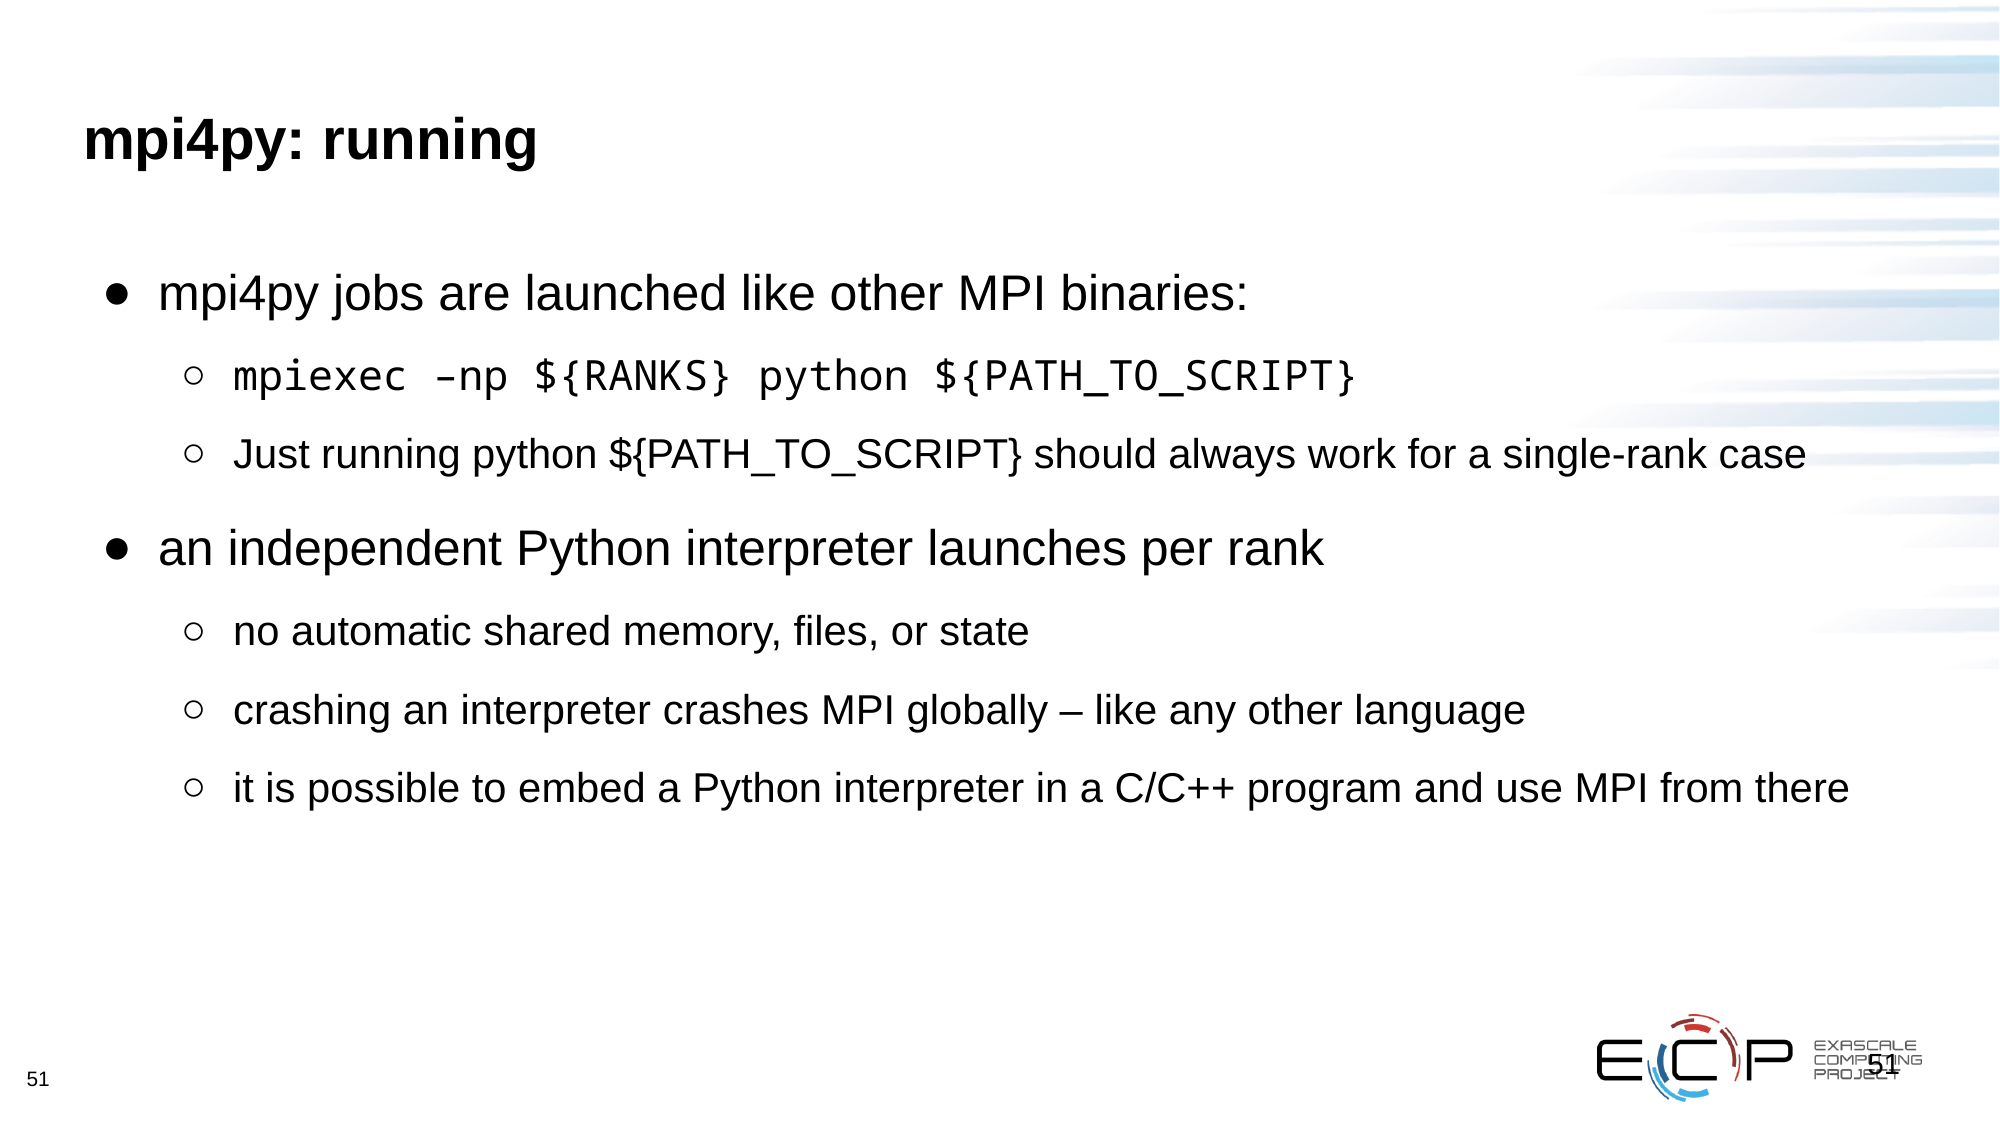

# mpi4py: running
mpi4py jobs are launched like other MPI binaries:
mpiexec –np ${RANKS} python ${PATH_TO_SCRIPT}
Just running python ${PATH_TO_SCRIPT} should always work for a single-rank case
an independent Python interpreter launches per rank
no automatic shared memory, files, or state
crashing an interpreter crashes MPI globally – like any other language
it is possible to embed a Python interpreter in a C/C++ program and use MPI from there
51